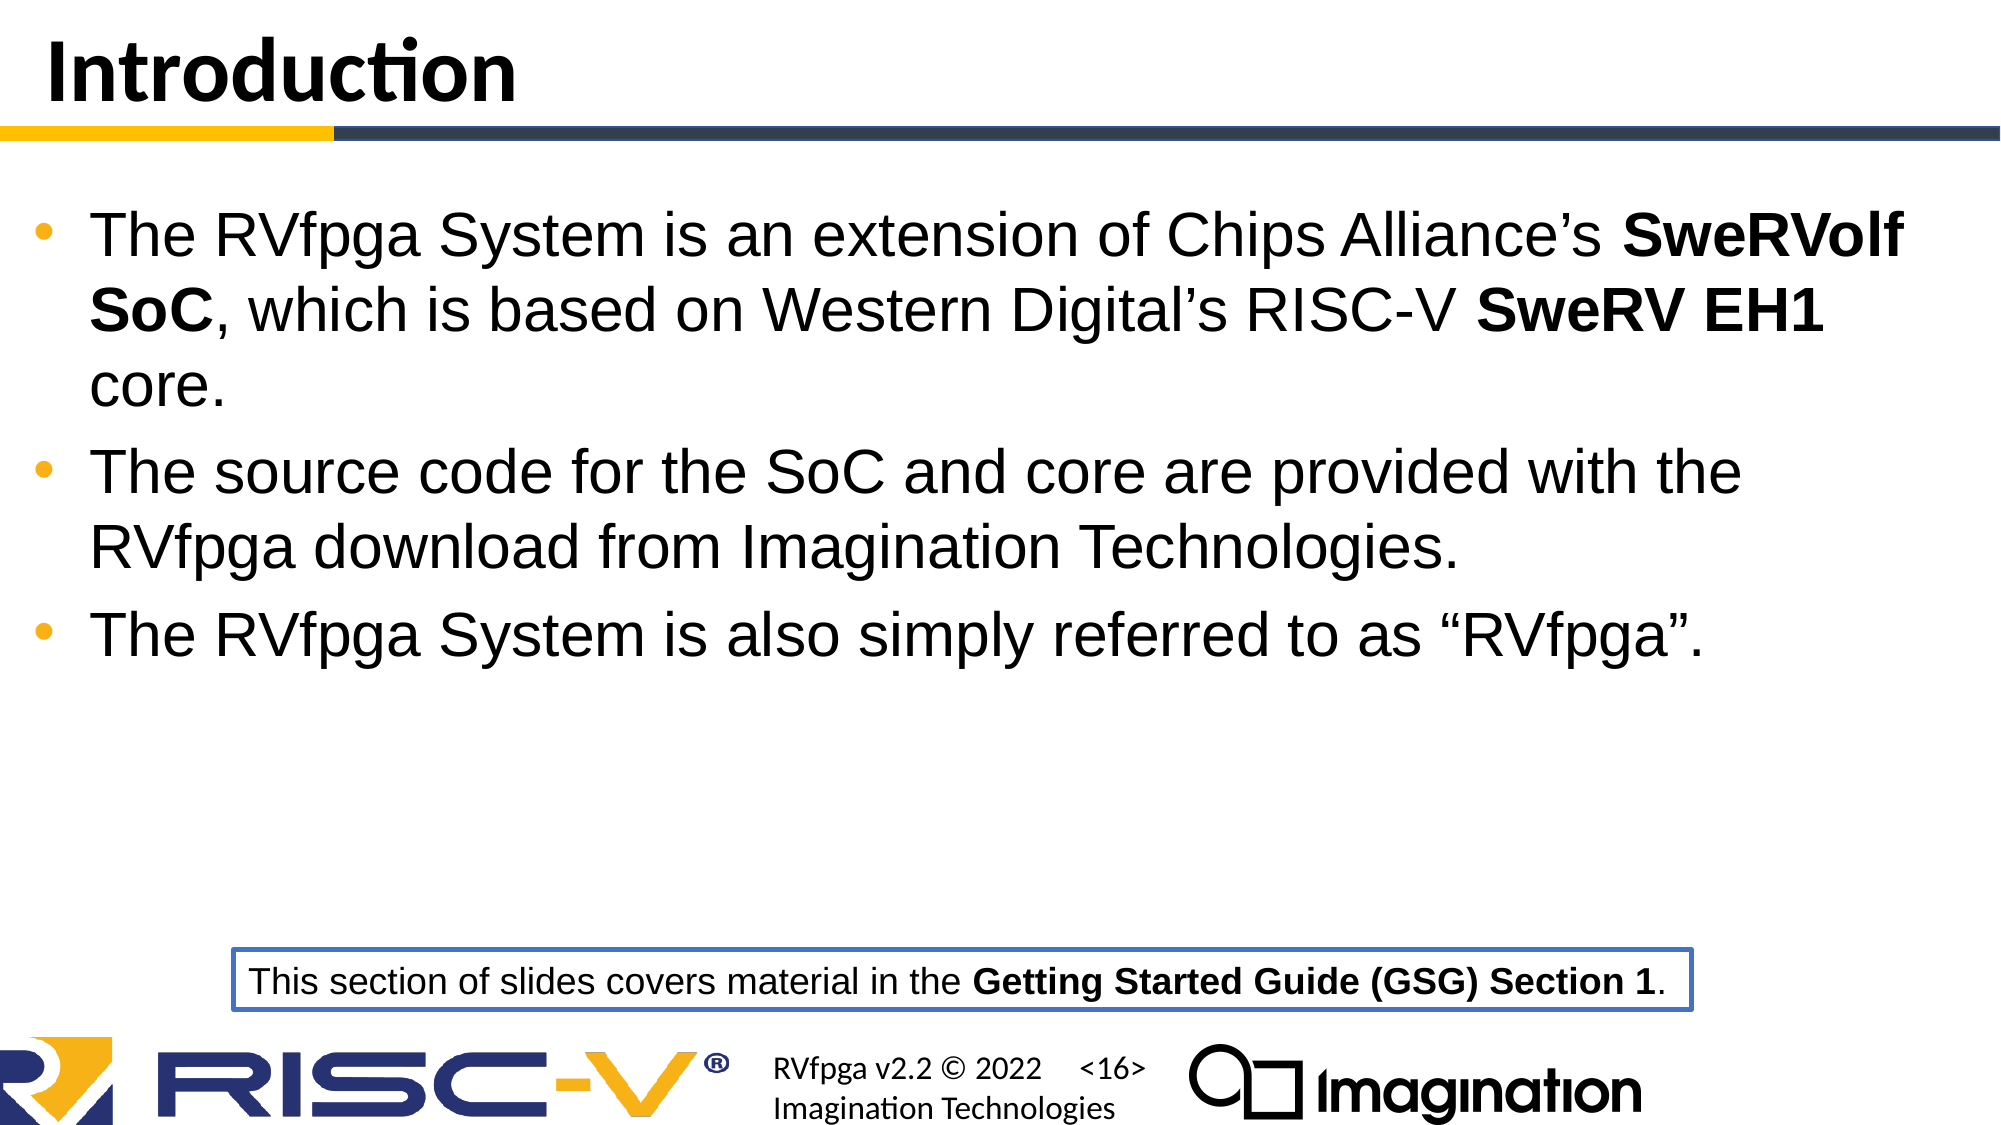

# Introduction
The RVfpga System is an extension of Chips Alliance’s SweRVolf SoC, which is based on Western Digital’s RISC-V SweRV EH1 core.
The source code for the SoC and core are provided with the RVfpga download from Imagination Technologies.
The RVfpga System is also simply referred to as “RVfpga”.
This section of slides covers material in the Getting Started Guide (GSG) Section 1.